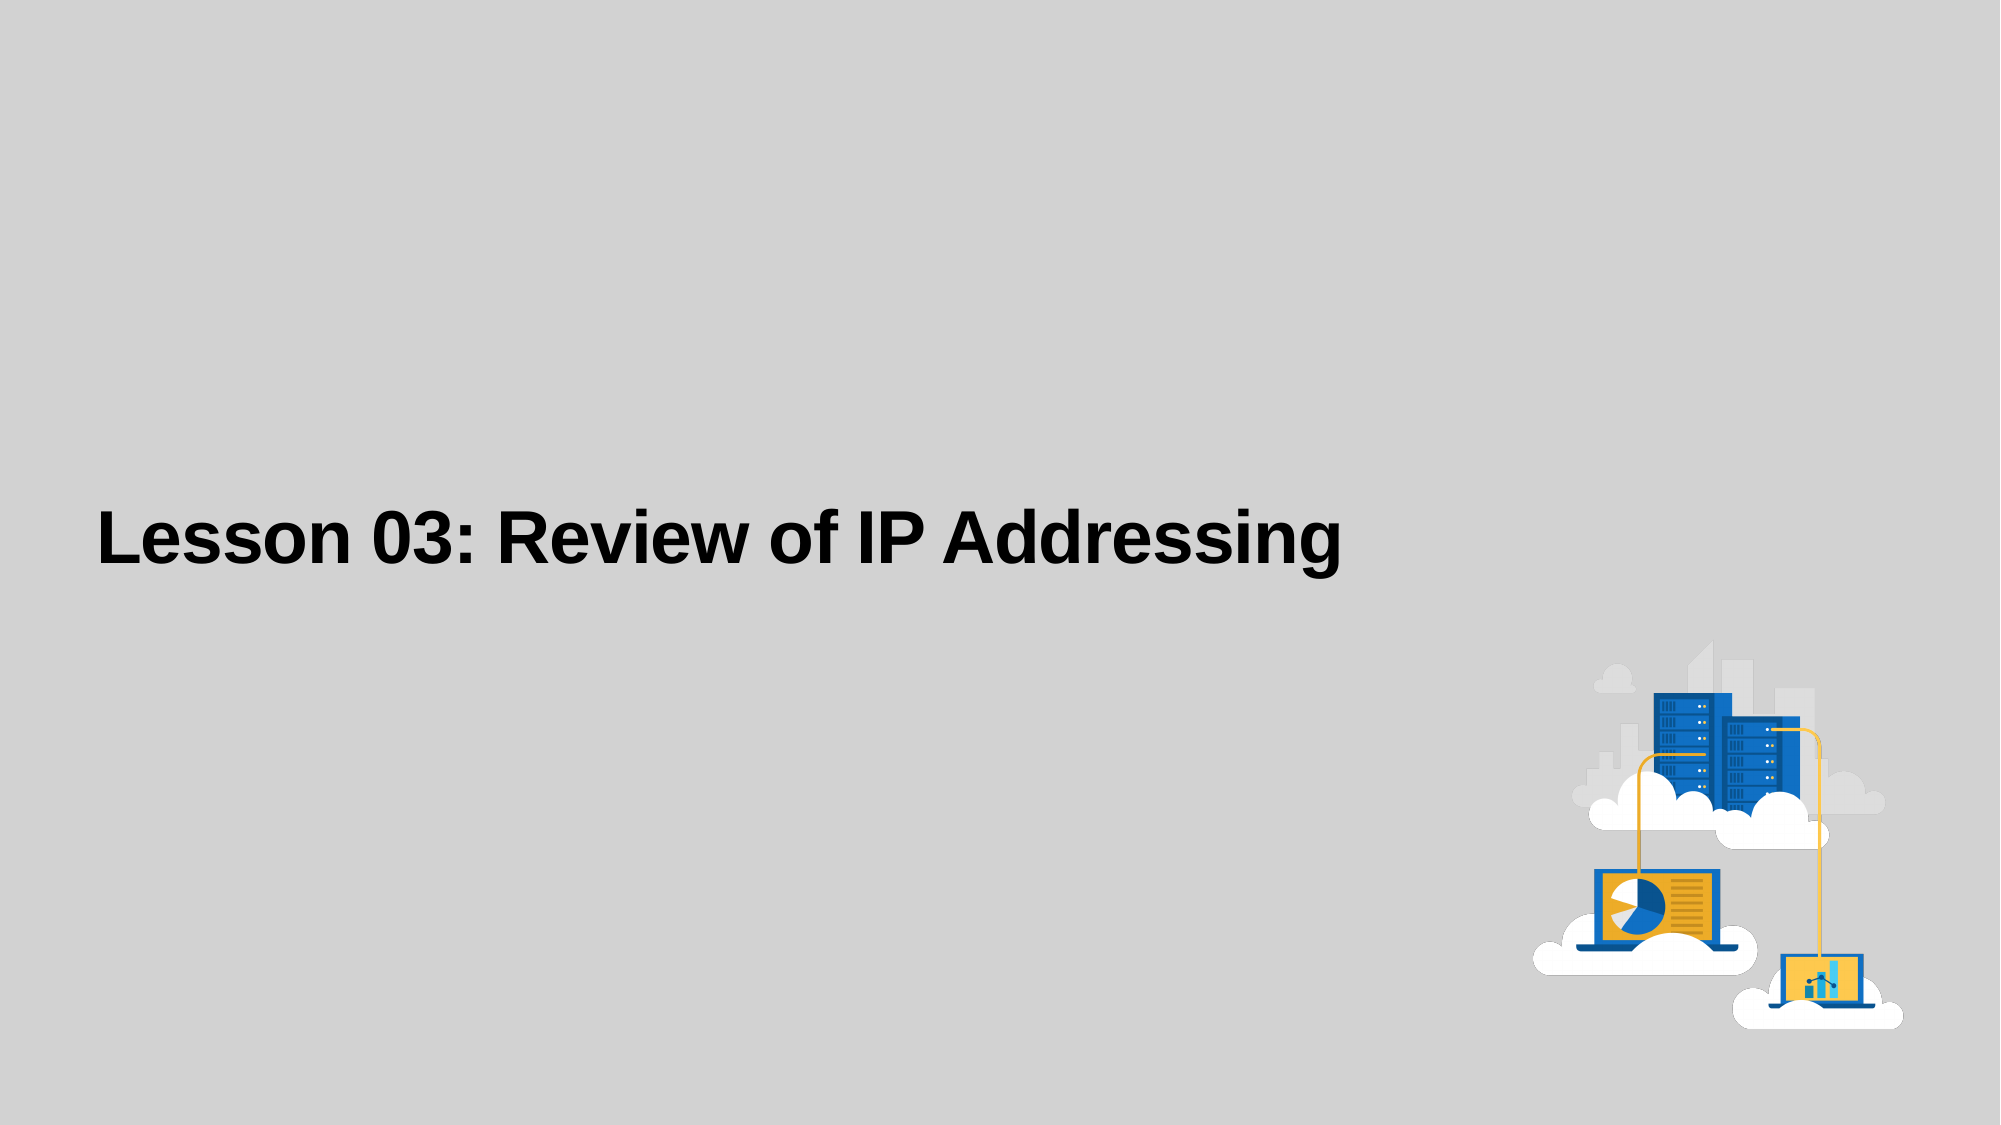

# Lesson 03: Review of IP Addressing